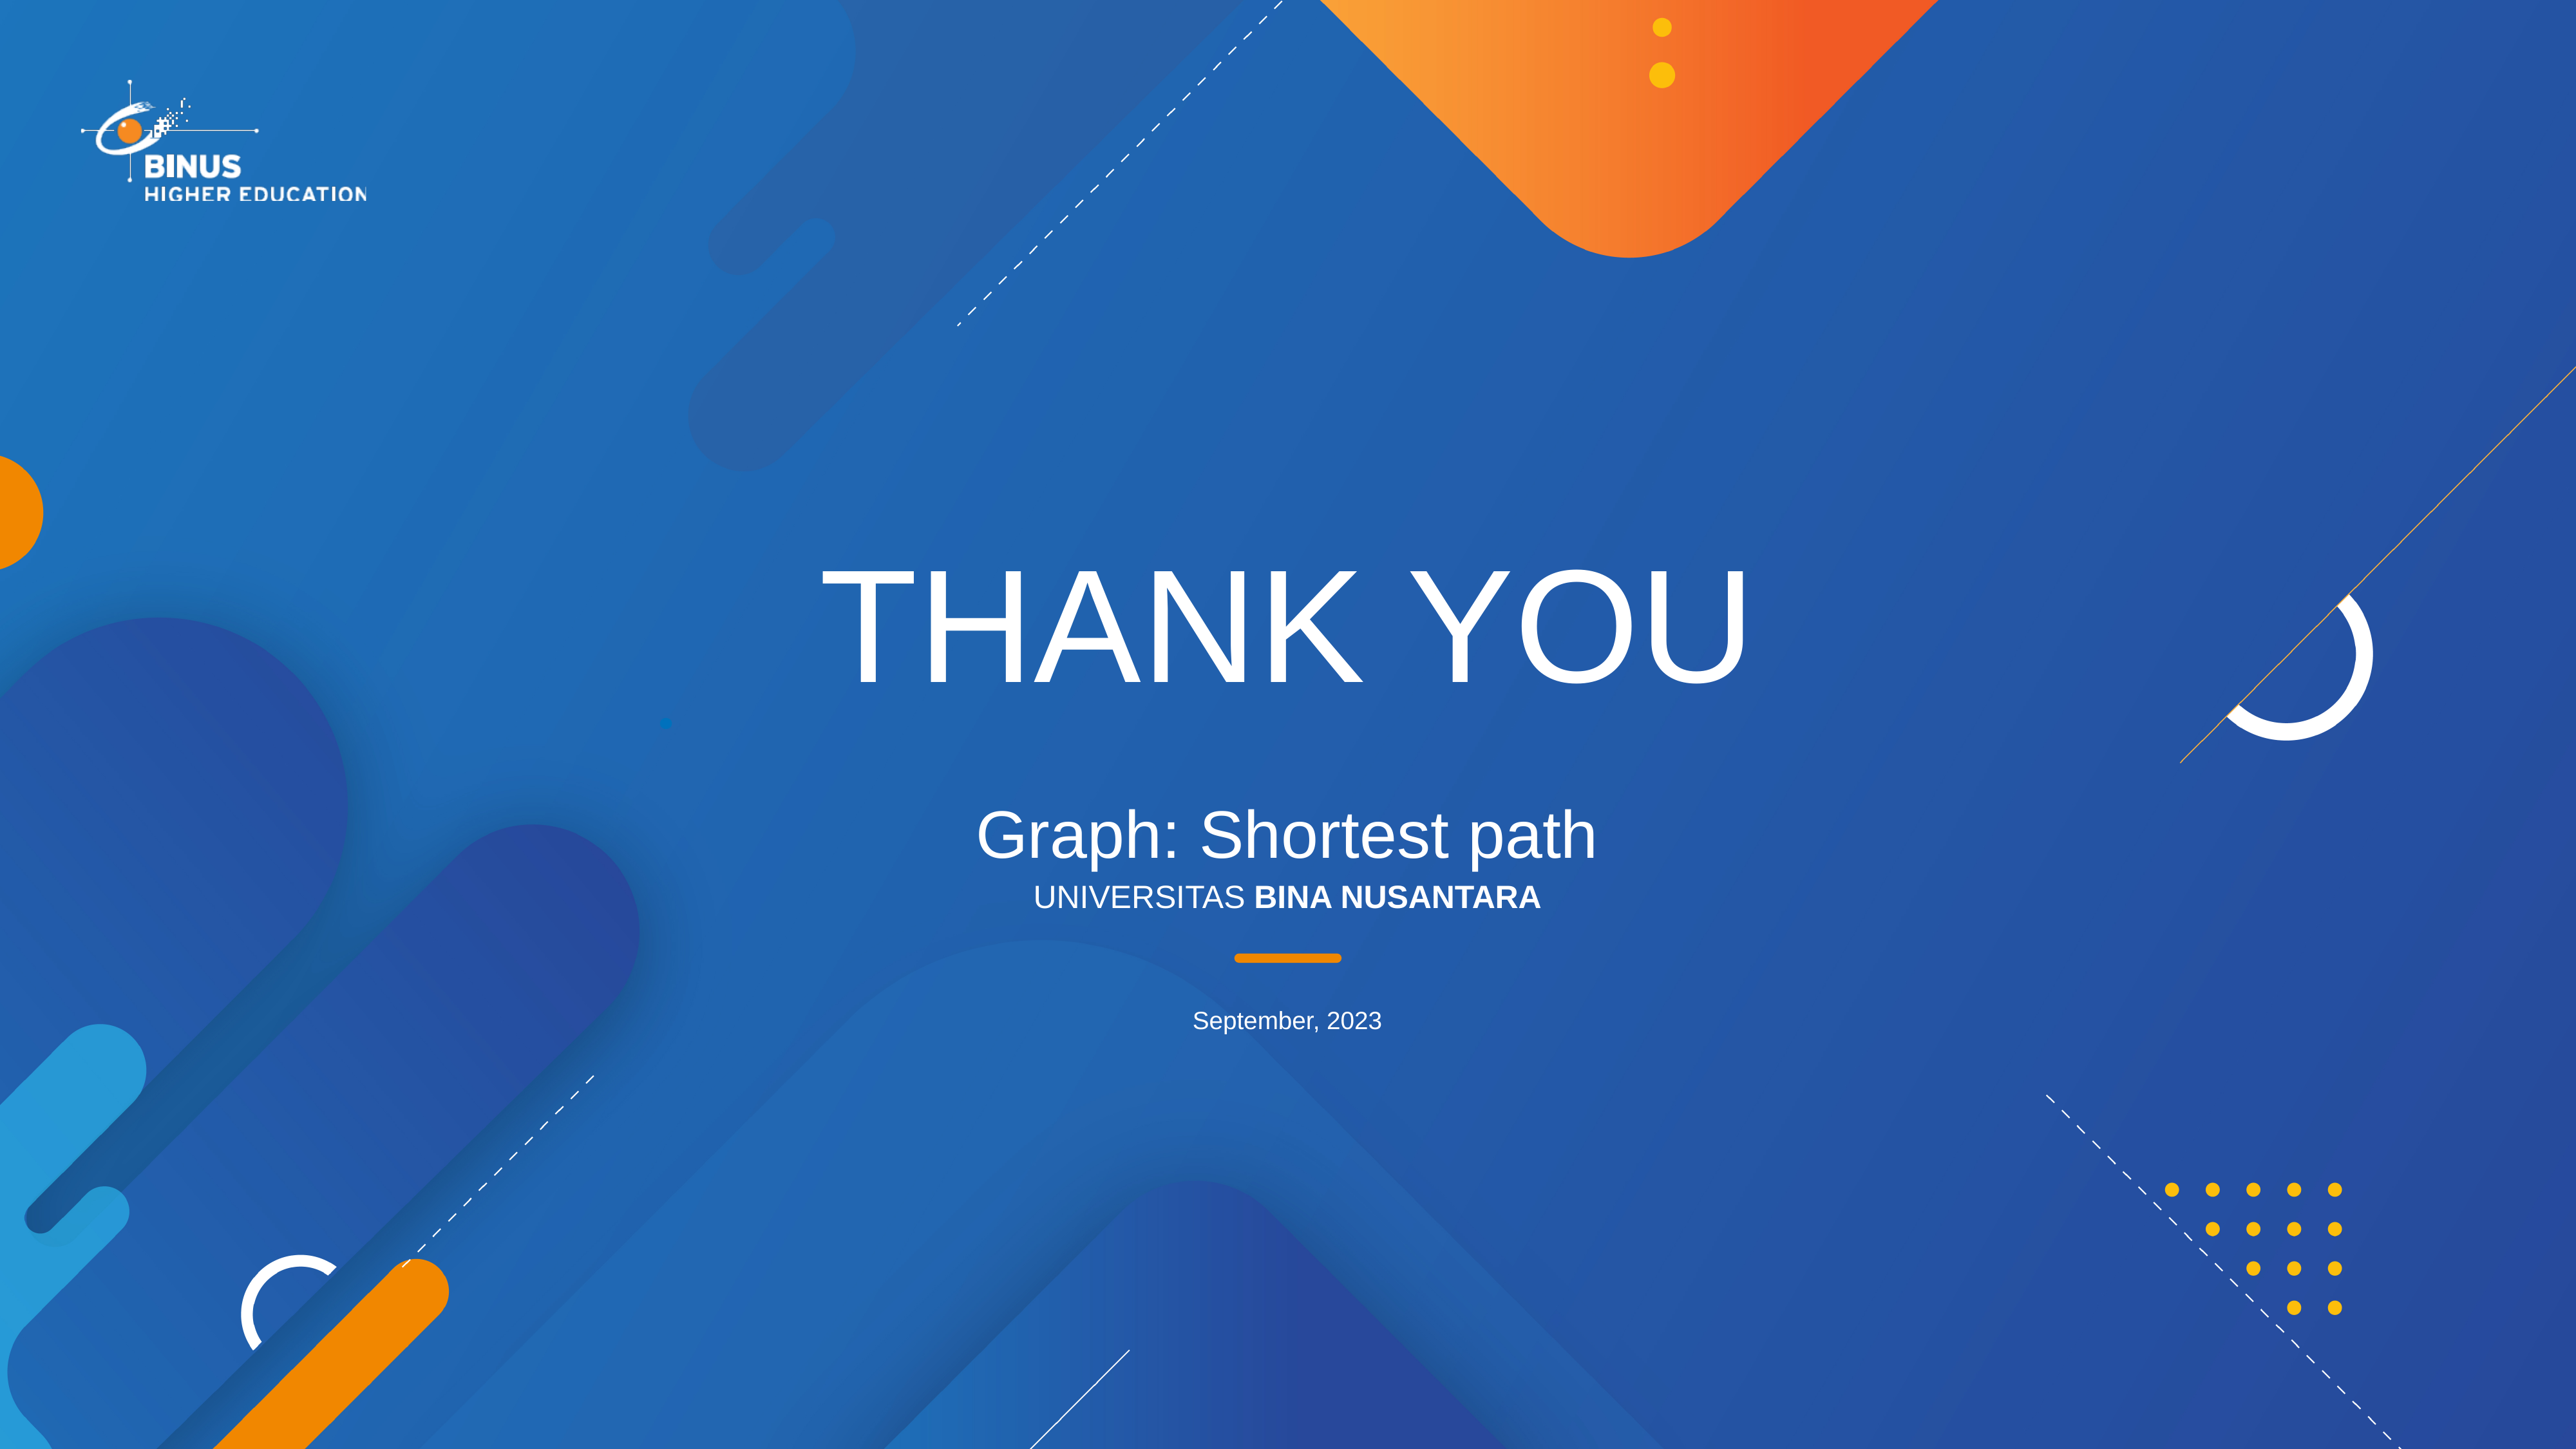

# Thank you
Graph: Shortest path
September, 2023